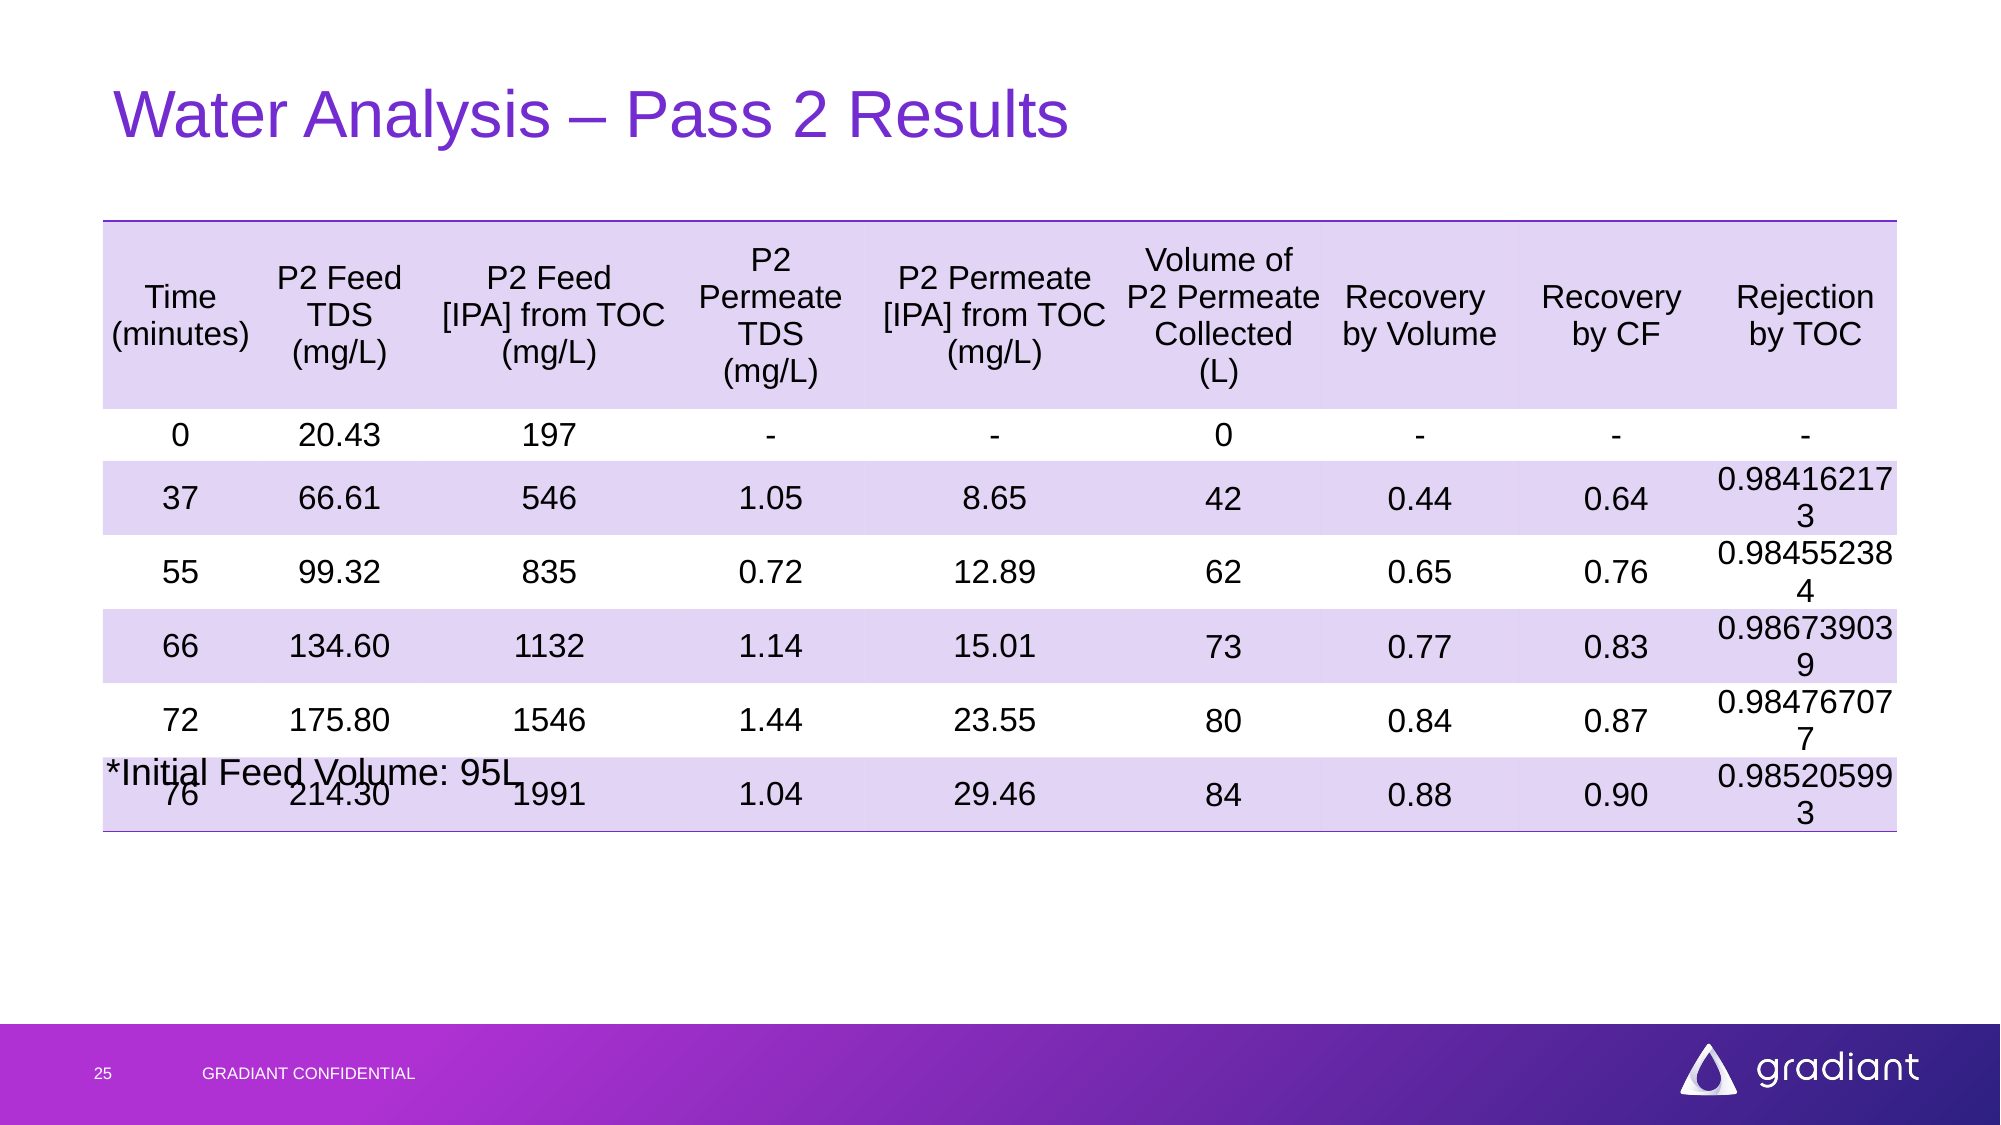

# Water Analysis – Pass 2 Results
| Time (minutes) | P2 Feed TDS (mg/L) | P2 Feed [IPA] from TOC (mg/L) | P2 Permeate TDS (mg/L) | P2 Permeate [IPA] from TOC (mg/L) | Volume of P2 Permeate Collected (L) | Recovery by Volume | Recovery by CF | Rejection by TOC |
| --- | --- | --- | --- | --- | --- | --- | --- | --- |
| 0 | 20.43 | 197 | - | - | 0 | - | - | - |
| 37 | 66.61 | 546 | 1.05 | 8.65 | 42 | 0.44 | 0.64 | 0.984162173 |
| 55 | 99.32 | 835 | 0.72 | 12.89 | 62 | 0.65 | 0.76 | 0.984552384 |
| 66 | 134.60 | 1132 | 1.14 | 15.01 | 73 | 0.77 | 0.83 | 0.986739039 |
| 72 | 175.80 | 1546 | 1.44 | 23.55 | 80 | 0.84 | 0.87 | 0.984767077 |
| 76 | 214.30 | 1991 | 1.04 | 29.46 | 84 | 0.88 | 0.90 | 0.985205993 |
*Initial Feed Volume: 95L
25
GRADIANT CONFIDENTIAL